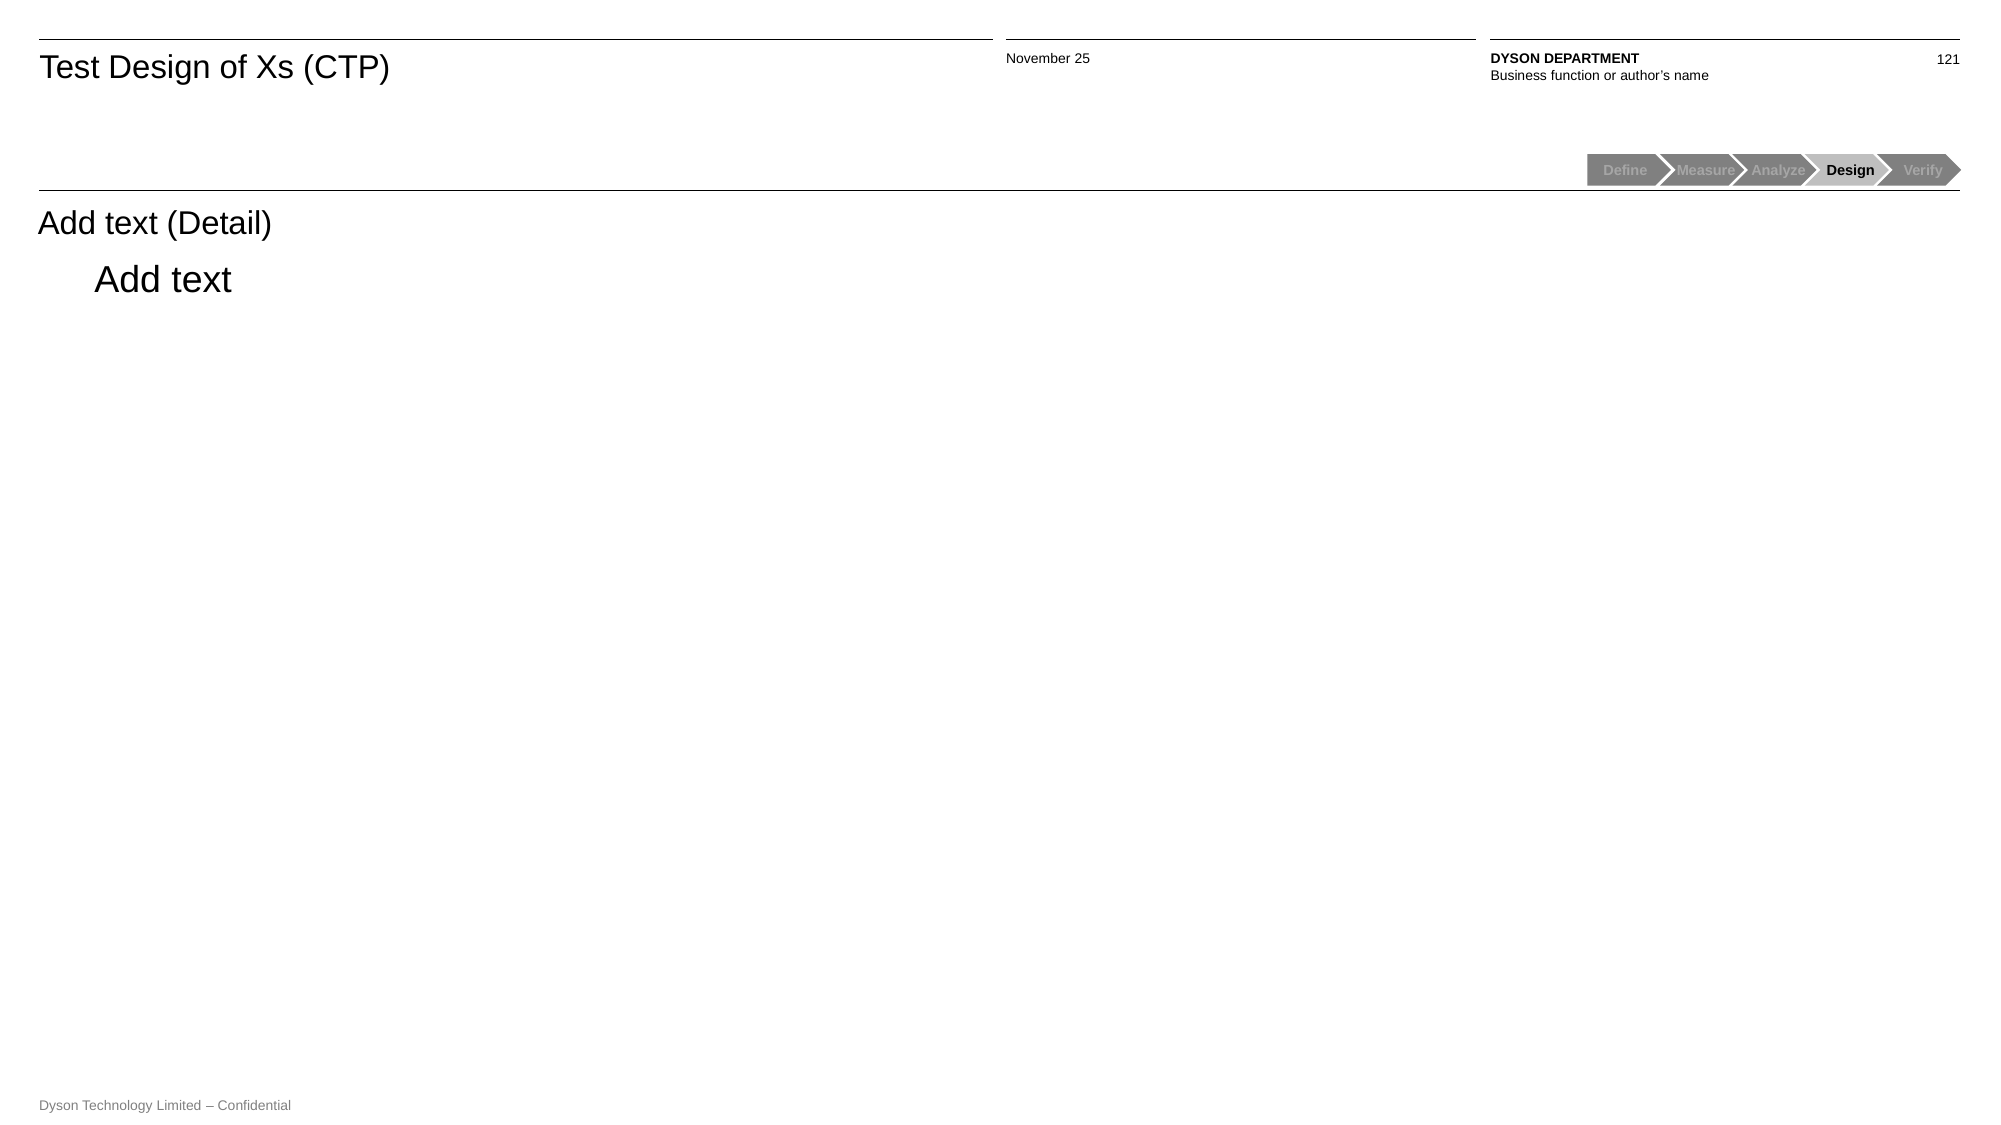

Test Design of Xs (CTP)
Define
  Measure
  Analyze
  Design
  Verify
Add text (Detail)
Add text